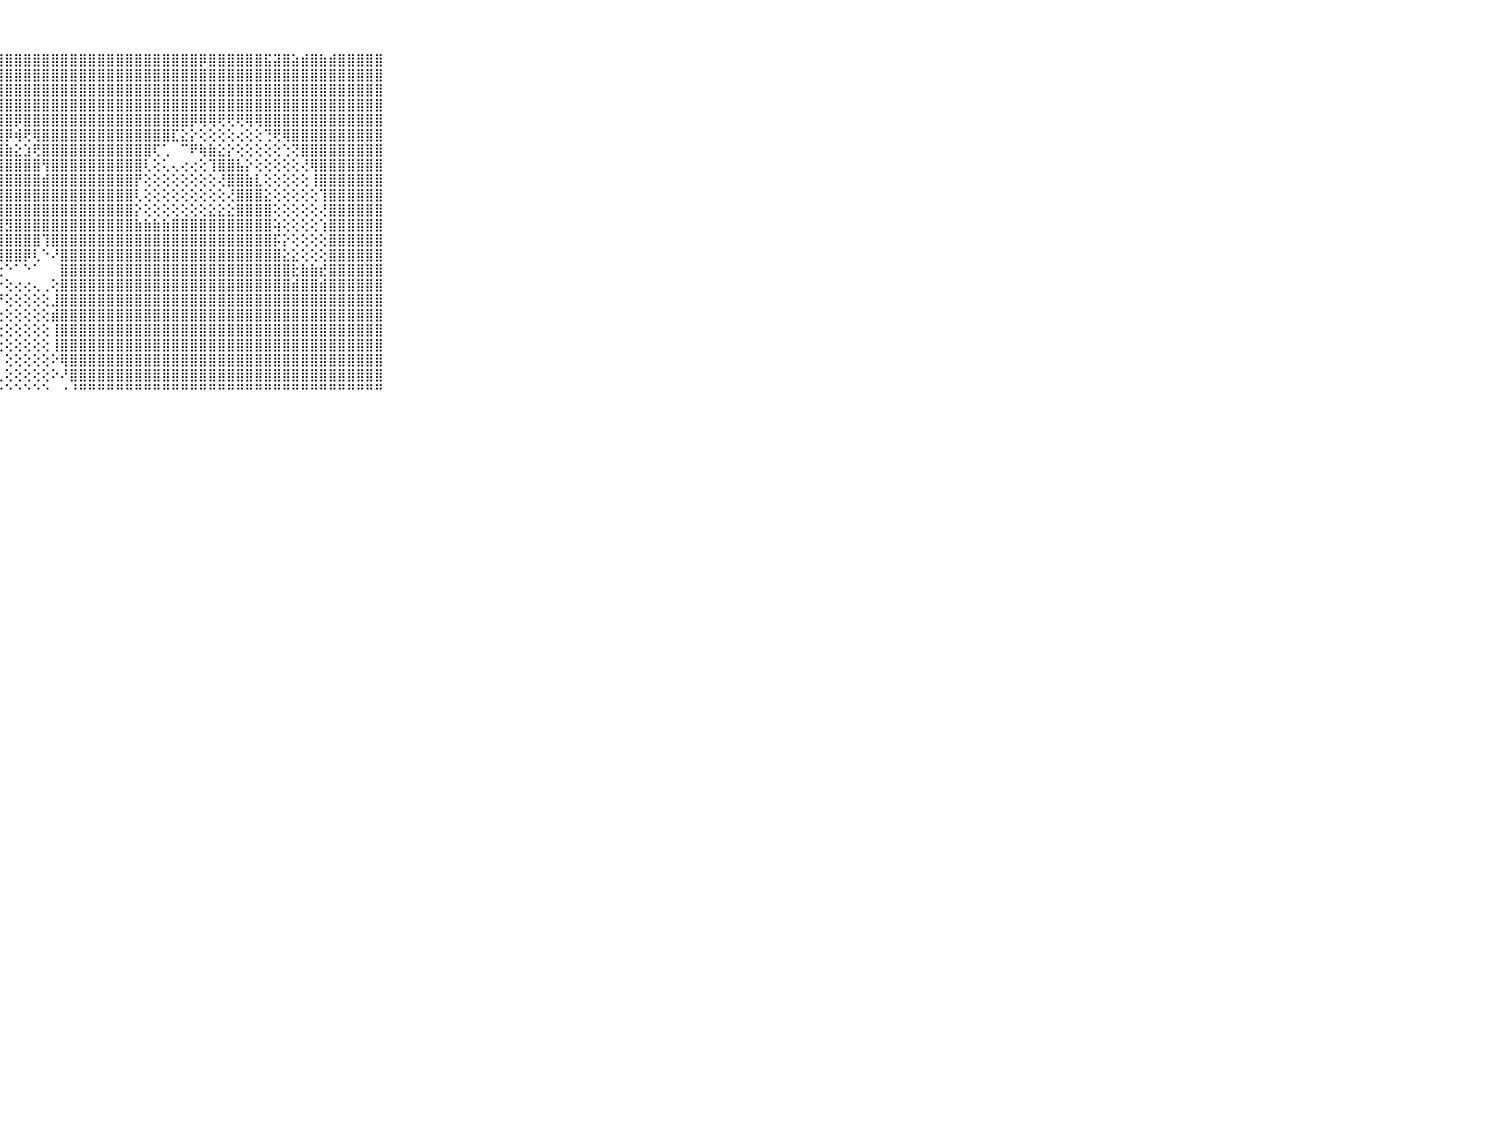

⠀⠀⠀⠀⠀⠀⠀⠀⠀⠀⠀⣿⣏⣝⣿⣿⣿⣿⣿⣿⣿⣿⣿⣿⣿⣿⣿⣿⣿⣿⣿⣿⣿⣿⣿⣿⣿⣿⣿⣿⣿⣿⣿⣿⣿⣿⣿⣿⣿⡿⣿⣿⣿⣿⣿⣿⣯⣽⣿⣵⣾⣿⣷⣾⣿⣿⣿⣿⣿⠀⠀⠀⠀⠀⠀⠀⠀⠀⠀⠀⠀
⠀⠀⠀⠀⠀⠀⠀⠀⠀⠀⠀⣿⣿⣿⣿⣿⣿⣿⣿⣿⣿⣿⣿⣿⣿⣿⣿⣿⣿⣿⣿⣿⣿⣿⣿⣿⣿⣿⣿⣿⣿⣿⣿⣿⣿⣿⣿⣿⣿⣿⣿⣿⣿⣿⣿⣿⣿⣿⣿⣿⣿⣿⣿⣿⣿⣿⣿⣿⣿⠀⠀⠀⠀⠀⠀⠀⠀⠀⠀⠀⠀
⠀⠀⠀⠀⠀⠀⠀⠀⠀⠀⠀⣿⣿⣿⣿⣿⣿⣿⣿⣿⣿⣿⣿⣿⣿⣿⣿⣿⣿⣿⣿⣿⣿⣿⣿⣿⣿⣿⣿⣿⣿⣿⣿⣿⣿⣿⣿⣿⣿⣿⣿⣿⣿⣿⣿⣿⣿⣿⣿⣿⣿⣿⣿⣿⣿⣿⣿⣿⣿⠀⠀⠀⠀⠀⠀⠀⠀⠀⠀⠀⠀
⠀⠀⠀⠀⠀⠀⠀⠀⠀⠀⠀⣿⣿⣿⣿⣿⣿⣿⣿⣿⣿⣿⣿⣿⣿⣿⣿⣿⣿⣿⣿⣿⣿⣿⣿⣿⣿⣿⣿⣿⣿⣿⣿⣿⣿⣿⣿⣿⣿⣿⣿⣿⣿⣿⣿⣿⣿⣿⣿⣿⣿⣿⣿⣿⣿⣿⣿⣿⣿⠀⠀⠀⠀⠀⠀⠀⠀⠀⠀⠀⠀
⠀⠀⠀⠀⠀⠀⠀⠀⠀⠀⠀⢿⣿⣿⣿⣿⣿⣿⣿⣿⣿⣿⡿⣝⣏⣝⣿⣿⣿⡿⣿⣿⣿⣿⣿⣿⣿⣿⣿⣿⣿⣿⣿⣿⣿⣿⣿⣿⡿⢿⢿⢟⢟⢟⢿⢿⣿⣿⣿⣿⣿⣿⣿⣿⣿⣿⣿⣿⣿⠀⠀⠀⠀⠀⠀⠀⠀⠀⠀⠀⠀
⠀⠀⠀⠀⠀⠀⠀⠀⠀⠀⠀⢜⢟⣿⣿⣿⣿⣿⣿⣿⣿⣵⡿⢿⢟⢝⢝⣿⡿⢾⢟⢿⣿⣿⣿⣿⣿⣿⣿⣿⣿⣿⣿⣿⣿⣿⣏⣕⡕⢕⢕⢕⢕⢔⢕⢕⢙⢟⢿⣿⣿⣿⣿⣿⣿⣿⣿⣿⣿⠀⠀⠀⠀⠀⠀⠀⠀⠀⠀⠀⠀
⠀⠀⠀⠀⠀⠀⠀⠀⠀⠀⠀⢕⢕⢝⢿⣿⣿⣿⣿⣿⢟⢃⢕⣱⣵⣷⣿⣿⣷⣕⣱⢟⣿⣿⣿⣿⣿⣿⣿⣿⣿⣿⣿⣿⢏⢁⠀⠉⠟⢷⣷⣕⡕⢕⢕⢕⢕⢕⢑⢝⣿⣿⣿⣿⣿⣿⣿⣿⣿⠀⠀⠀⠀⠀⠀⠀⠀⠀⠀⠀⠀
⠀⠀⠀⠀⠀⠀⠀⠀⠀⠀⠀⣷⢇⢕⢜⢿⣿⣿⣿⣿⣿⣾⣿⣿⣿⣿⣿⣿⣿⣿⣿⣿⢻⣿⣿⣿⣿⣿⣿⣿⣿⣿⣿⢇⢕⢅⢄⢔⢔⢕⢹⣿⣿⣧⡕⢕⢕⢕⢕⢕⢜⢿⣿⣿⣿⣿⣿⣿⣿⠀⠀⠀⠀⠀⠀⠀⠀⠀⠀⠀⠀
⠀⠀⠀⠀⠀⠀⠀⠀⠀⠀⠀⣿⣿⣕⢱⢜⣿⣿⣿⣿⣿⣿⣿⣿⣿⣿⣿⣿⣿⣿⣿⣿⣾⣿⣿⣿⣿⣿⣿⣿⣿⣿⡟⢕⢕⢕⢕⢕⢕⢕⢕⢜⣿⣿⣷⣇⢕⢕⢕⢕⢕⢸⣿⣿⣿⣿⣿⣿⣿⠀⠀⠀⠀⠀⠀⠀⠀⠀⠀⠀⠀
⠀⠀⠀⠀⠀⠀⠀⠀⠀⠀⠀⣿⣿⣿⡱⢱⢿⣿⣿⣿⣿⣿⣿⣿⣿⣿⣿⣿⣿⣿⣿⣿⣿⣿⣿⣿⣿⣿⣿⣿⣿⣿⢇⢕⢕⢕⢕⢕⢕⢕⢕⢕⢜⣿⣿⣿⣕⢕⢕⢕⢕⢕⢹⣿⣿⣿⣿⣿⣿⠀⠀⠀⠀⠀⠀⠀⠀⠀⠀⠀⠀
⠀⠀⠀⠀⠀⠀⠀⠀⠀⠀⠀⣿⣿⣿⢕⢕⢜⣿⣿⣿⣿⣿⣿⣿⣿⣿⣿⣻⣿⣿⣿⣿⣿⣿⣿⣿⣿⣿⣿⣿⣿⣿⡕⢕⢕⢕⢕⢕⢕⢕⣕⣕⣕⣿⣿⣿⣿⢕⢕⢕⢕⢕⢜⣿⣿⣿⣿⣿⣿⠀⠀⠀⠀⠀⠀⠀⠀⠀⠀⠀⠀
⠀⠀⠀⠀⠀⠀⠀⠀⠀⠀⠀⣿⣿⣿⡇⡕⢕⣿⣿⣿⣿⣿⣿⣿⣿⢿⢿⢿⣻⣿⣿⣿⣿⣿⣿⣿⣿⣿⣿⣿⣿⣿⣷⣷⣷⣷⣿⣿⣿⣿⣿⣿⣿⣿⣿⣿⣿⢵⢕⢕⢕⢕⢱⣿⣿⣿⣿⣿⣿⠀⠀⠀⠀⠀⠀⠀⠀⠀⠀⠀⠀
⠀⠀⠀⠀⠀⠀⠀⠀⠀⠀⠀⣿⣿⣿⡗⢗⢗⣿⣿⣿⣿⣿⣿⣿⣿⣷⣿⣿⣿⣿⣿⣿⢹⣿⣿⣿⣿⣿⣿⣿⣿⣿⣿⣿⣿⣿⣿⣿⣿⣿⣿⣿⣿⣿⣿⣿⣿⡯⡕⢕⢕⢕⢕⣿⣿⣿⣿⣿⣿⠀⠀⠀⠀⠀⠀⠀⠀⠀⠀⠀⠀
⠀⠀⠀⠀⠀⠀⠀⠀⠀⠀⠀⣿⣿⣿⡏⢱⢕⣿⣿⣿⣿⣿⣿⣿⢿⣿⣿⣿⣿⣿⡿⢇⠑⠜⣿⣿⣿⣿⣿⣿⣿⣿⣿⣿⣿⣿⣿⣿⣿⣿⣿⣿⣿⣿⣿⣿⣿⣿⣕⣕⢕⢕⢕⣿⣿⣿⣿⣿⣿⠀⠀⠀⠀⠀⠀⠀⠀⠀⠀⠀⠀
⠀⠀⠀⠀⠀⠀⠀⠀⠀⠀⠀⣿⣿⣿⡗⢳⢱⣿⣿⣿⣿⣿⣿⣿⢸⡝⢟⢗⠑⠁⠑⠁⠀⠀⣿⣿⣿⣿⣿⣿⣿⣿⣿⣿⣿⣿⣿⣿⣿⣿⣿⣿⣿⣿⣿⣿⣿⣿⣿⣗⣷⣷⣞⣿⣿⣿⣿⣿⣿⠀⠀⠀⠀⠀⠀⠀⠀⠀⠀⠀⠀
⠀⠀⠀⠀⠀⠀⠀⠀⠀⠀⠀⣿⣿⣿⣯⡼⣷⣿⣿⣿⣿⣿⣿⣿⢱⣇⡱⡕⢕⢔⢔⢄⢀⢕⣿⣿⣿⣿⣿⣿⣿⣿⣿⣿⣿⣿⣿⣿⣿⣿⣿⣿⣿⣿⣿⣿⣿⣿⣿⣾⣿⣿⣾⣿⣿⣿⣿⣿⣿⠀⠀⠀⠀⠀⠀⠀⠀⠀⠀⠀⠀
⠀⠀⠀⠀⠀⠀⠀⠀⠀⠀⠀⣿⣿⣿⣗⣾⣿⣿⣿⣿⣿⣿⣿⣿⡇⡿⡿⡜⢕⢕⢕⢕⢕⣸⣿⣿⣿⣿⣿⣿⣿⣿⣿⣿⣿⣿⣿⣿⣿⣿⣿⣿⣿⣿⣿⣿⣿⣿⣿⣿⣿⣿⣿⣿⣿⣿⣿⣿⣿⠀⠀⠀⠀⠀⠀⠀⠀⠀⠀⠀⠀
⠀⠀⠀⠀⠀⠀⠀⠀⠀⠀⠀⣿⣿⣏⣿⣿⣿⣿⣿⣿⣿⣿⣿⣿⣿⣮⣗⢕⢕⢕⢕⢕⢕⣾⣿⣿⣿⣿⣿⣿⣿⣿⣿⣿⣿⣿⣿⣿⣿⣿⣿⣿⣿⣿⣿⣿⣿⣿⣿⣿⣿⣿⣿⣿⣿⣿⣿⣿⣿⠀⠀⠀⠀⠀⠀⠀⠀⠀⠀⠀⠀
⠀⠀⠀⠀⠀⠀⠀⠀⠀⠀⠀⣿⣿⣿⣿⣿⣿⣿⣿⣿⣿⣿⣿⣿⣿⣿⣷⢕⢕⢕⢕⢕⢕⢸⣿⣿⣿⣿⣿⣿⣿⣿⣿⣿⣿⣿⣿⣿⣿⣿⣿⣿⣿⣿⣿⣿⣿⣿⣿⣿⣿⣿⣿⣿⣿⣿⣿⣿⣿⠀⠀⠀⠀⠀⠀⠀⠀⠀⠀⠀⠀
⠀⠀⠀⠀⠀⠀⠀⠀⠀⠀⠀⣿⣿⣿⣿⣿⣿⣿⣿⣿⣿⣿⣿⣿⣿⣿⣿⢕⢕⢕⢕⢕⢕⢸⣿⣿⣿⣿⣿⣿⣿⣿⣿⣿⣿⣿⣿⣿⣿⣿⣿⣿⣿⣿⣿⣿⣿⣿⣿⣿⣿⣿⣿⣿⣿⣿⣿⣿⣿⠀⠀⠀⠀⠀⠀⠀⠀⠀⠀⠀⠀
⠀⠀⠀⠀⠀⠀⠀⠀⠀⠀⠀⣿⣿⣿⣿⣿⣿⣿⣿⣿⣿⣿⣿⣿⣿⣿⣿⡇⢕⢕⢕⢕⢕⠕⢿⣿⣿⣿⣿⣿⣿⣿⣿⣿⣿⣿⣿⣿⣿⣿⣿⣿⣿⣿⣿⣿⣿⣿⣿⣿⣿⣿⣿⣿⣿⣿⣿⣿⣿⠀⠀⠀⠀⠀⠀⠀⠀⠀⠀⠀⠀
⠀⠀⠀⠀⠀⠀⠀⠀⠀⠀⠀⣿⣿⣿⣿⣿⣿⣿⣿⣿⣿⣿⣿⣿⣿⣿⣿⢇⢕⢕⢕⢕⢕⠕⠜⣿⣿⣿⣿⣿⣿⣿⣿⣿⣿⣿⣿⣿⣿⣿⣿⣿⣿⣿⣿⣿⣿⣿⣿⣿⣿⣿⣿⣿⣿⣿⣿⣿⣿⠀⠀⠀⠀⠀⠀⠀⠀⠀⠀⠀⠀
⠀⠀⠀⠀⠀⠀⠀⠀⠀⠀⠀⠛⠛⠛⠛⠛⠛⠛⠛⠛⠛⠛⠛⠛⠛⠛⠛⠑⠑⠑⠑⠑⠑⠀⠐⠘⠛⠛⠛⠛⠛⠛⠛⠛⠛⠛⠛⠛⠛⠛⠛⠛⠛⠛⠛⠛⠛⠛⠛⠛⠛⠛⠛⠛⠛⠛⠛⠛⠛⠀⠀⠀⠀⠀⠀⠀⠀⠀⠀⠀⠀